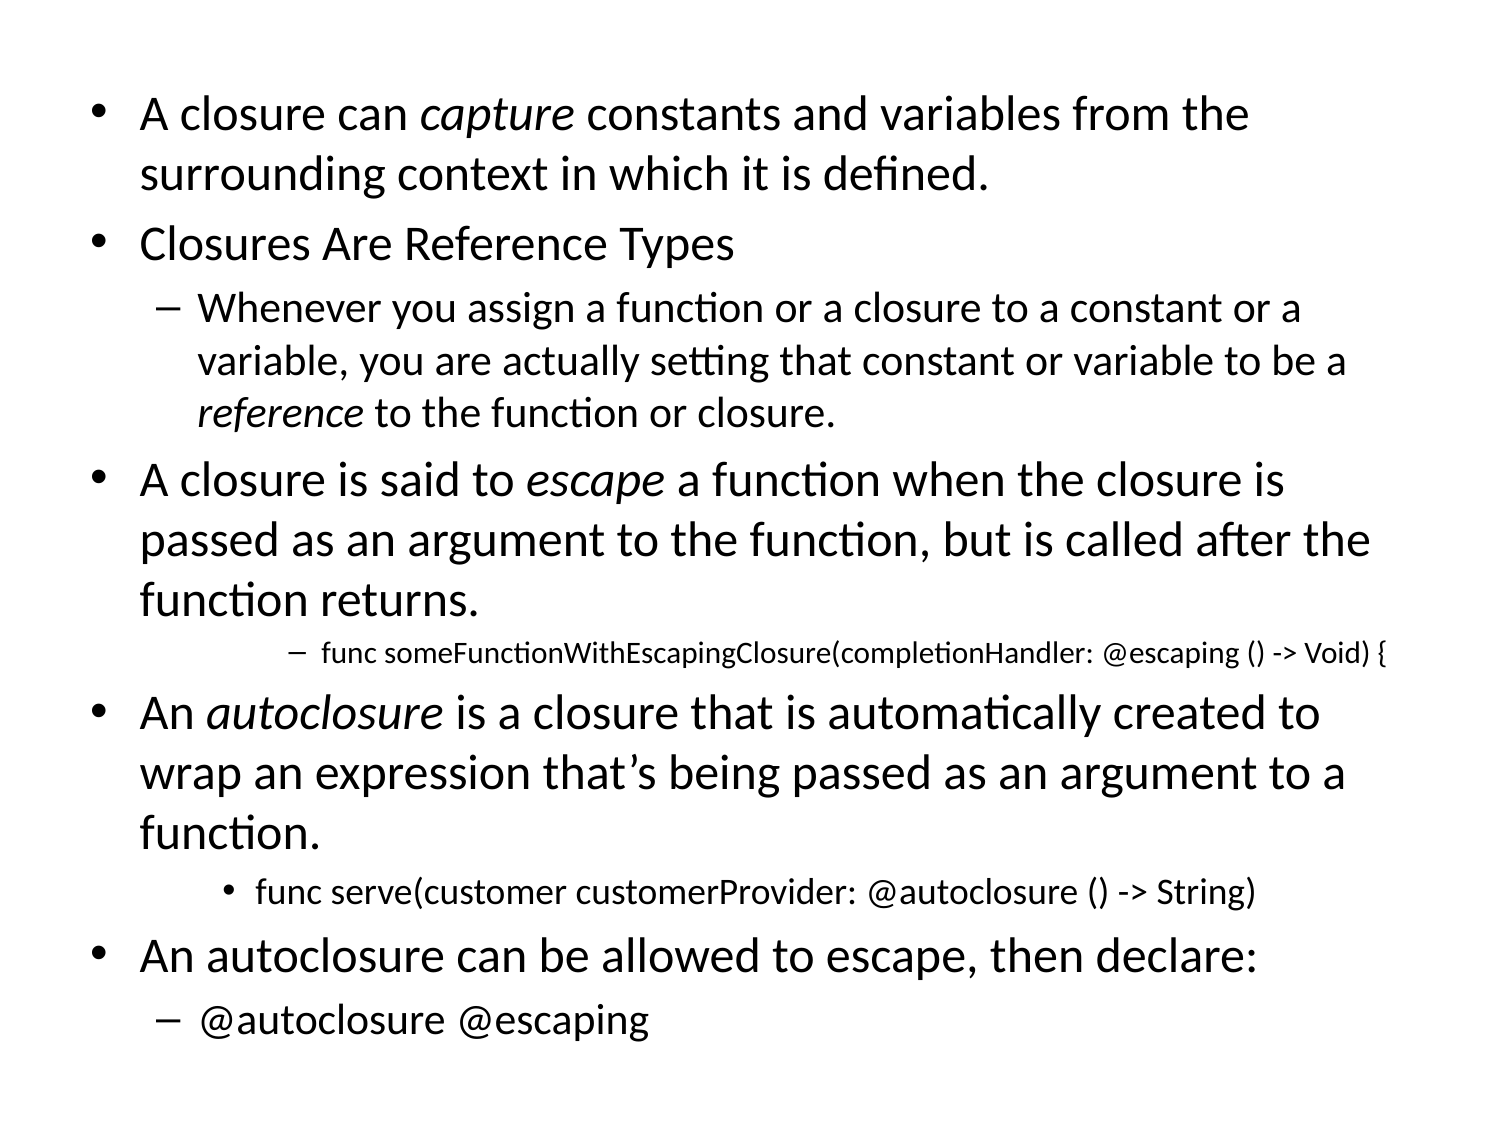

A closure can capture constants and variables from the surrounding context in which it is defined.
Closures Are Reference Types
Whenever you assign a function or a closure to a constant or a variable, you are actually setting that constant or variable to be a reference to the function or closure.
A closure is said to escape a function when the closure is passed as an argument to the function, but is called after the function returns.
func someFunctionWithEscapingClosure(completionHandler: @escaping () -> Void) {
An autoclosure is a closure that is automatically created to wrap an expression that’s being passed as an argument to a function.
func serve(customer customerProvider: @autoclosure () -> String)
An autoclosure can be allowed to escape, then declare:
@autoclosure @escaping